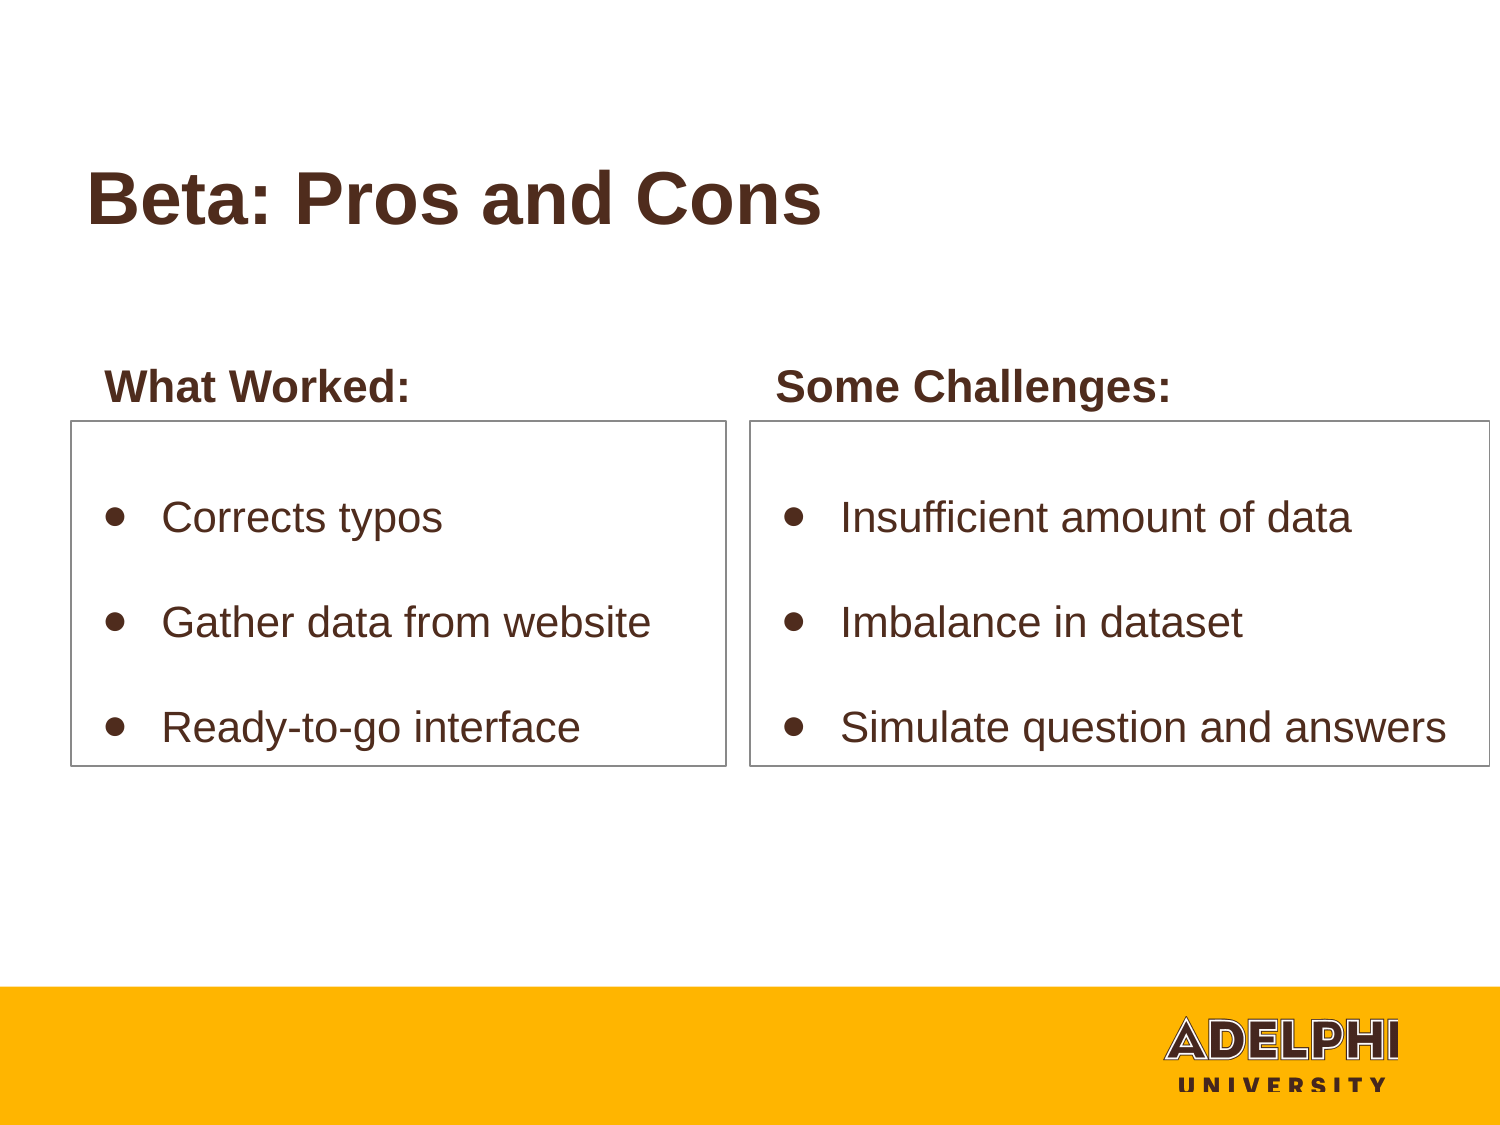

Beta: Pros and Cons
Some Challenges:
What Worked:
Corrects typos
Gather data from website
Ready-to-go interface
Insufficient amount of data
Imbalance in dataset
Simulate question and answers